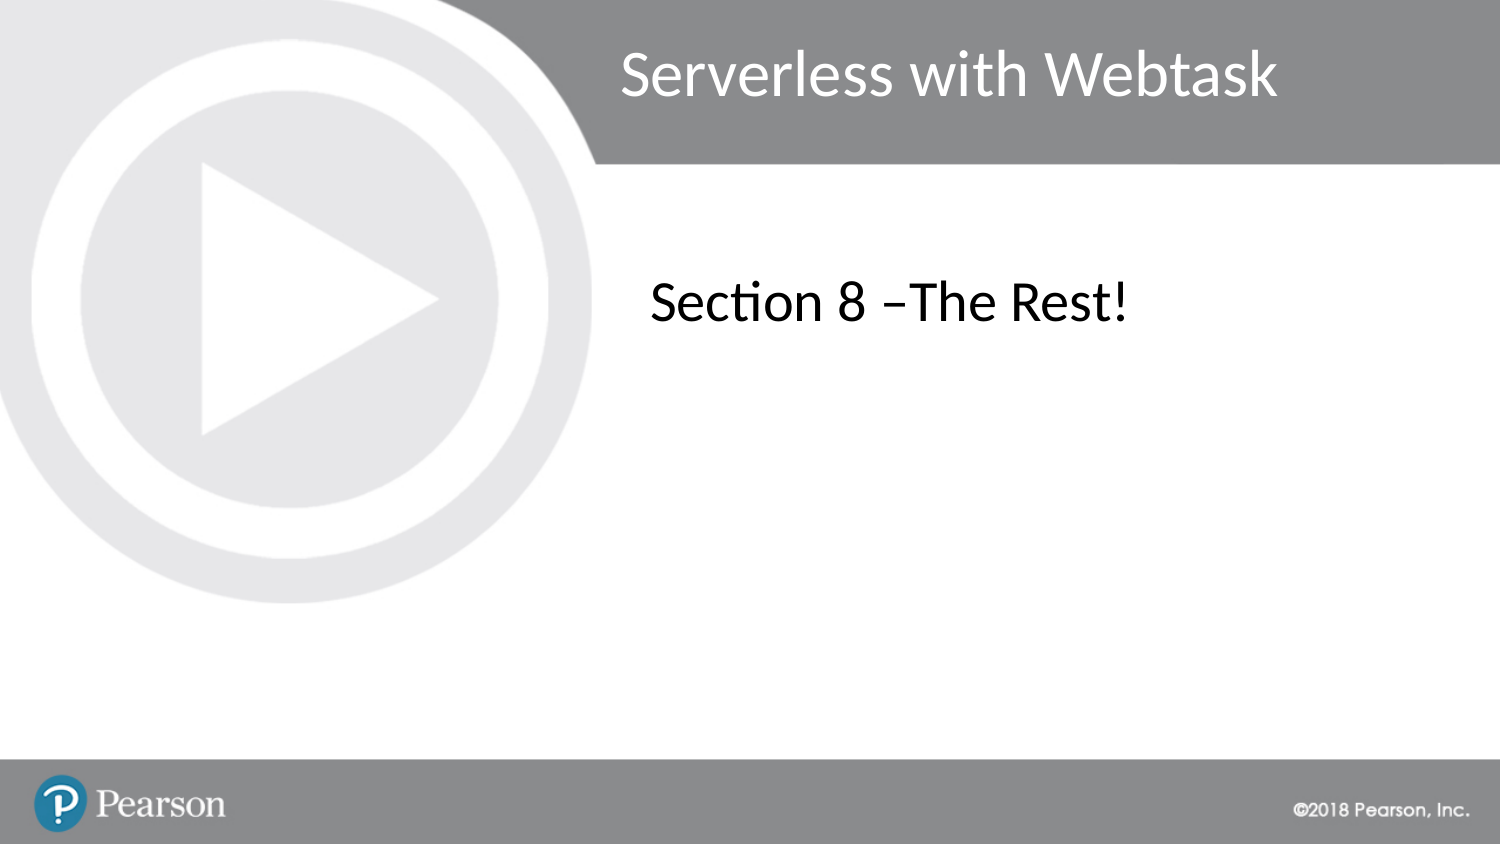

# Serverless with Webtask
Section 8 –The Rest!